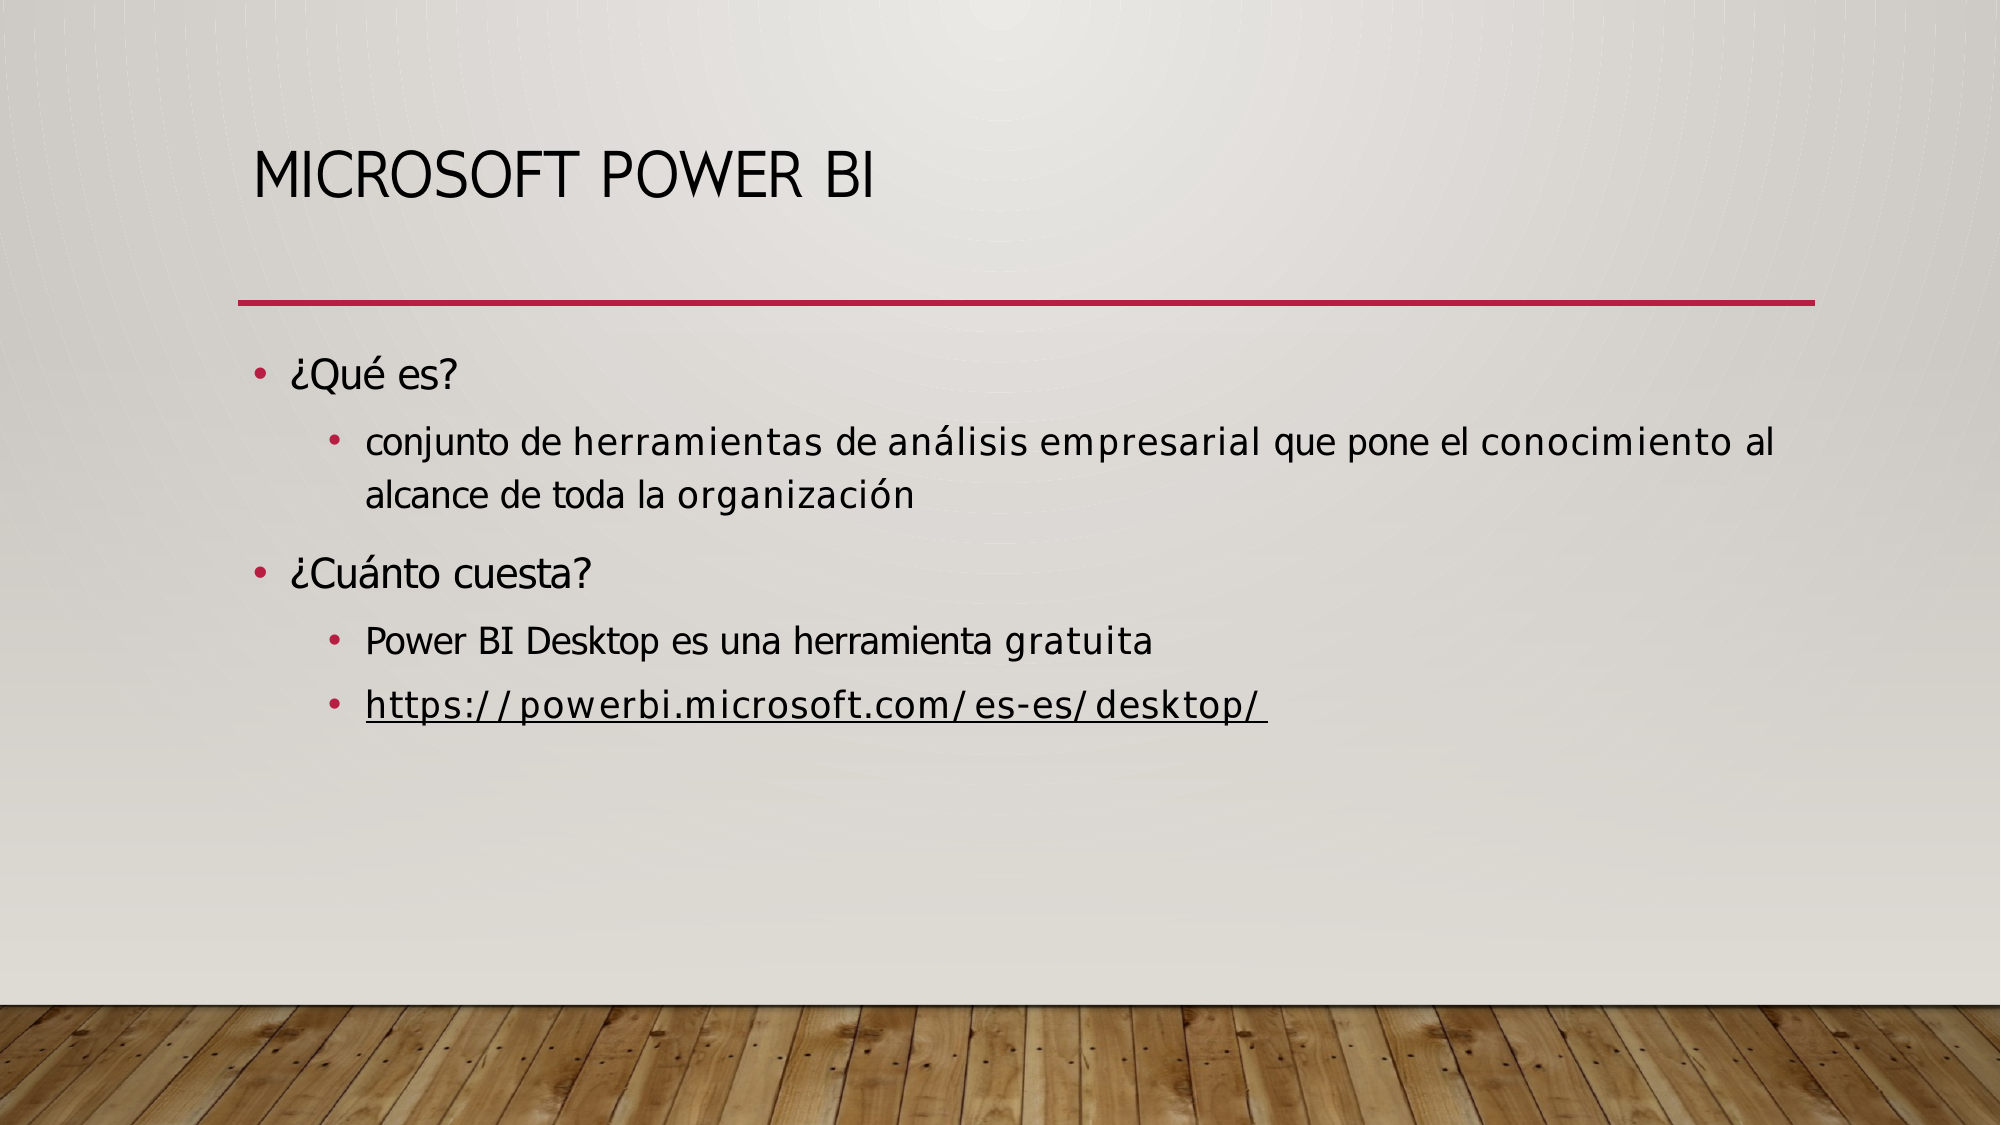

# MICROSOFT POWER BI
¿Qué es?
conjunto de herramientas de análisis empresarial que pone el conocimiento al alcance de toda la organización
¿Cuánto cuesta?
Power BI Desktop es una herramienta gratuita
https://powerbi.microsoft.com/es-es/desktop/